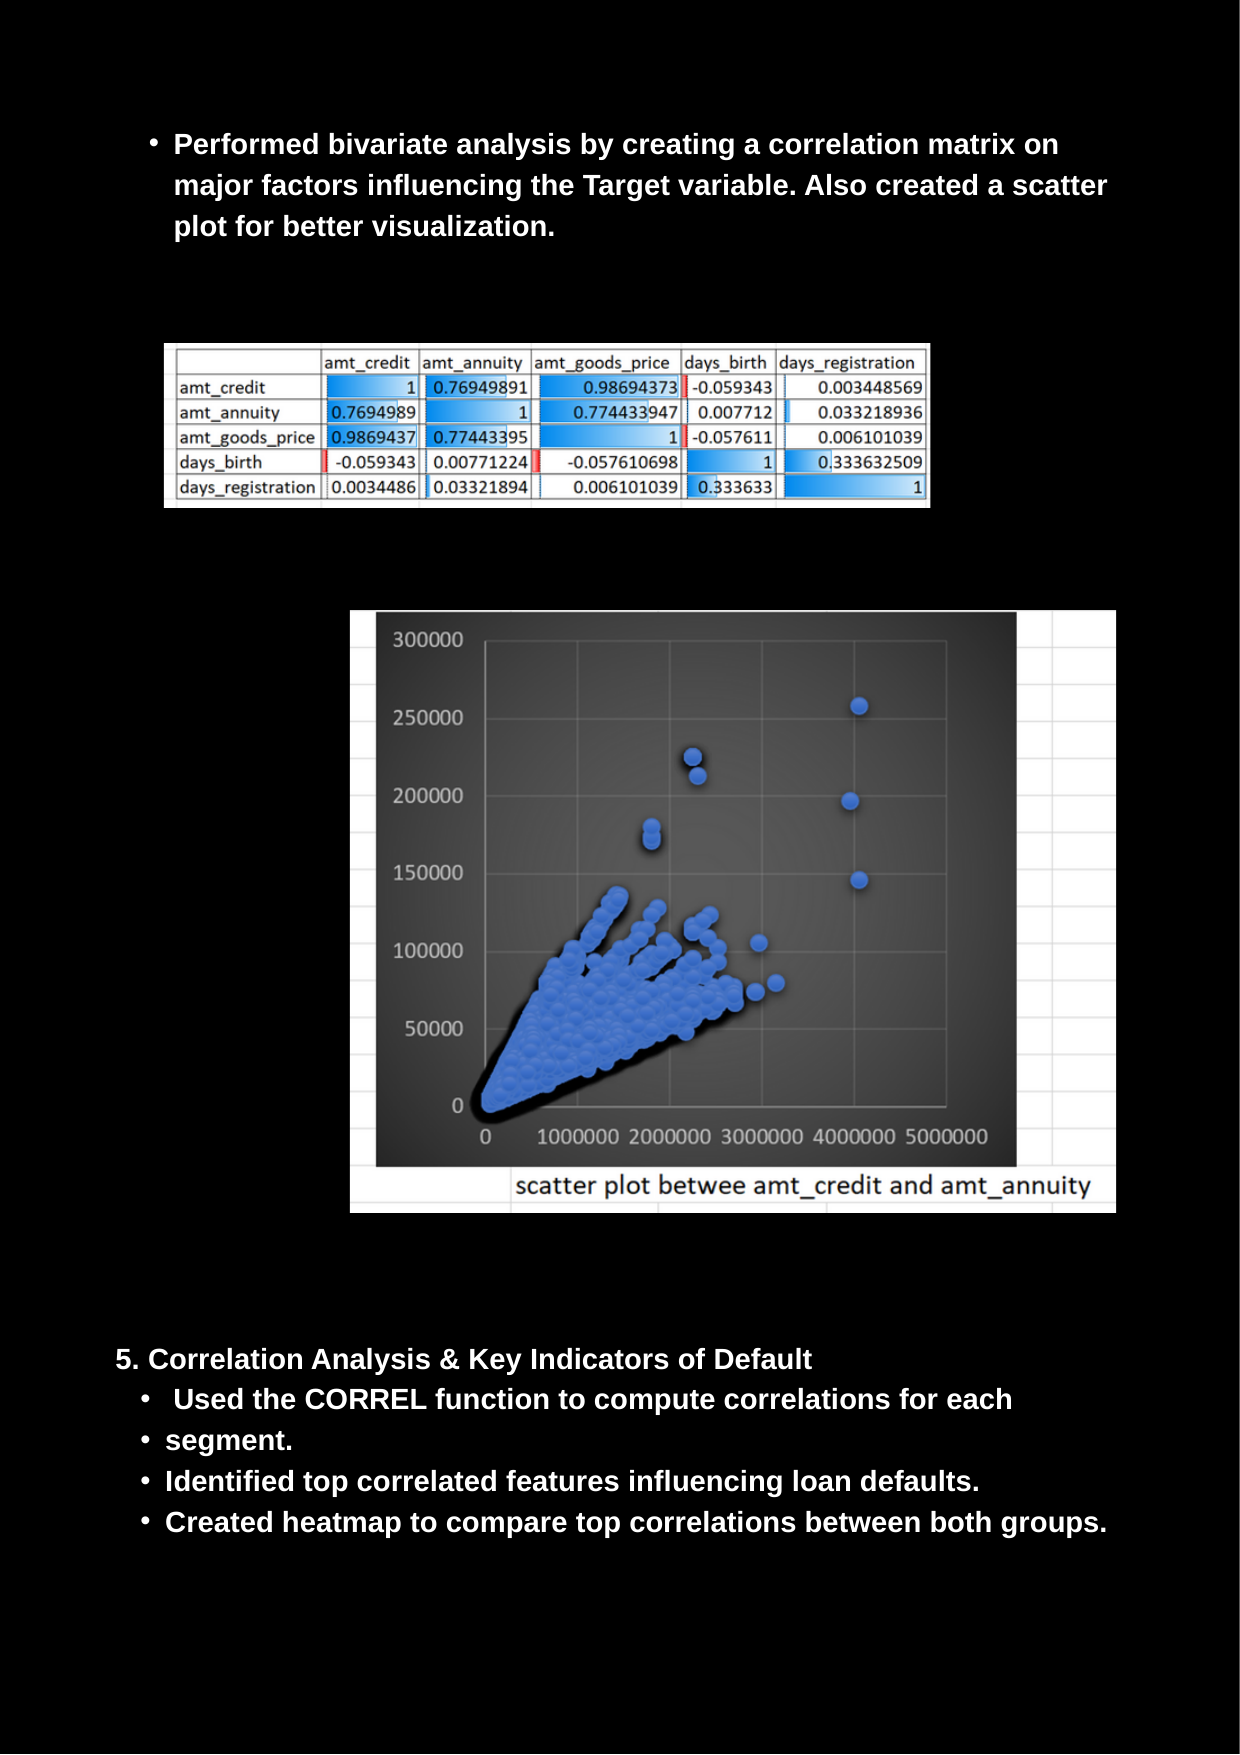

Performed bivariate analysis by creating a correlation matrix on major factors influencing the Target variable. Also created a scatter plot for better visualization.

5. Correlation Analysis & Key Indicators of Default
 Used the CORREL function to compute correlations for each
segment.
Identified top correlated features influencing loan defaults.
Created heatmap to compare top correlations between both groups.